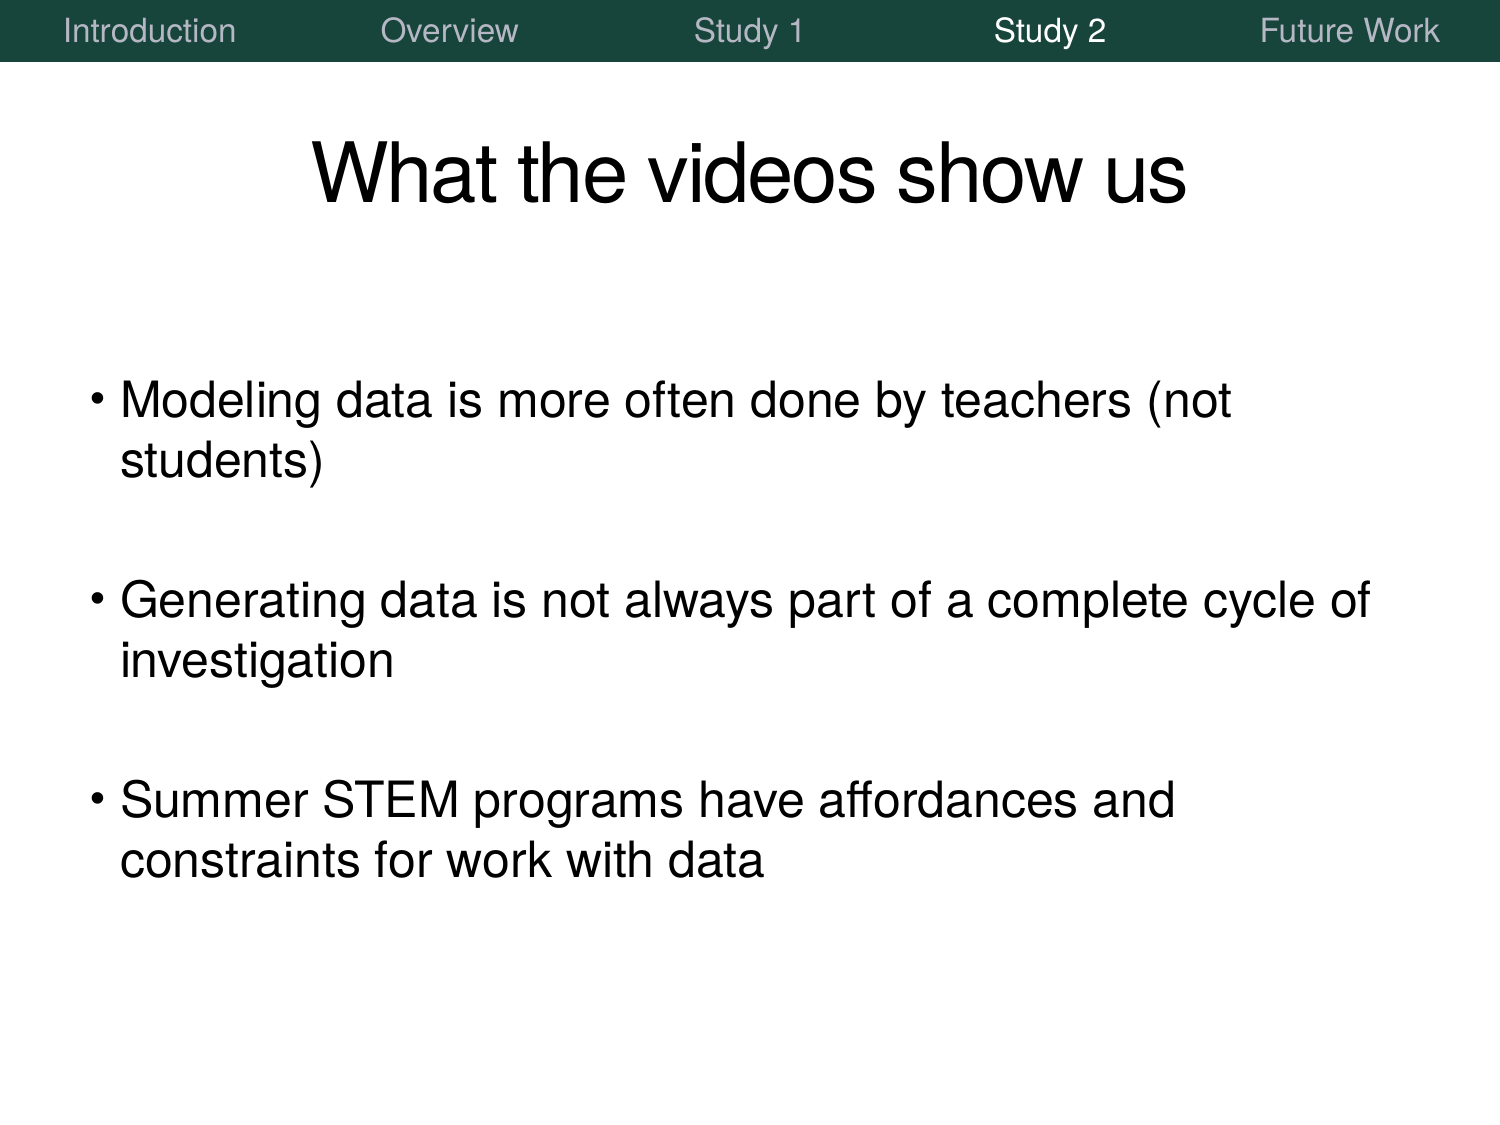

| Introduction | Overview | Study 1 | Study 2 | Future Work |
| --- | --- | --- | --- | --- |
# What the videos show us
Modeling data is more often done by teachers (not students)

Generating data is not always part of a complete cycle of investigation

Summer STEM programs have affordances and constraints for work with data